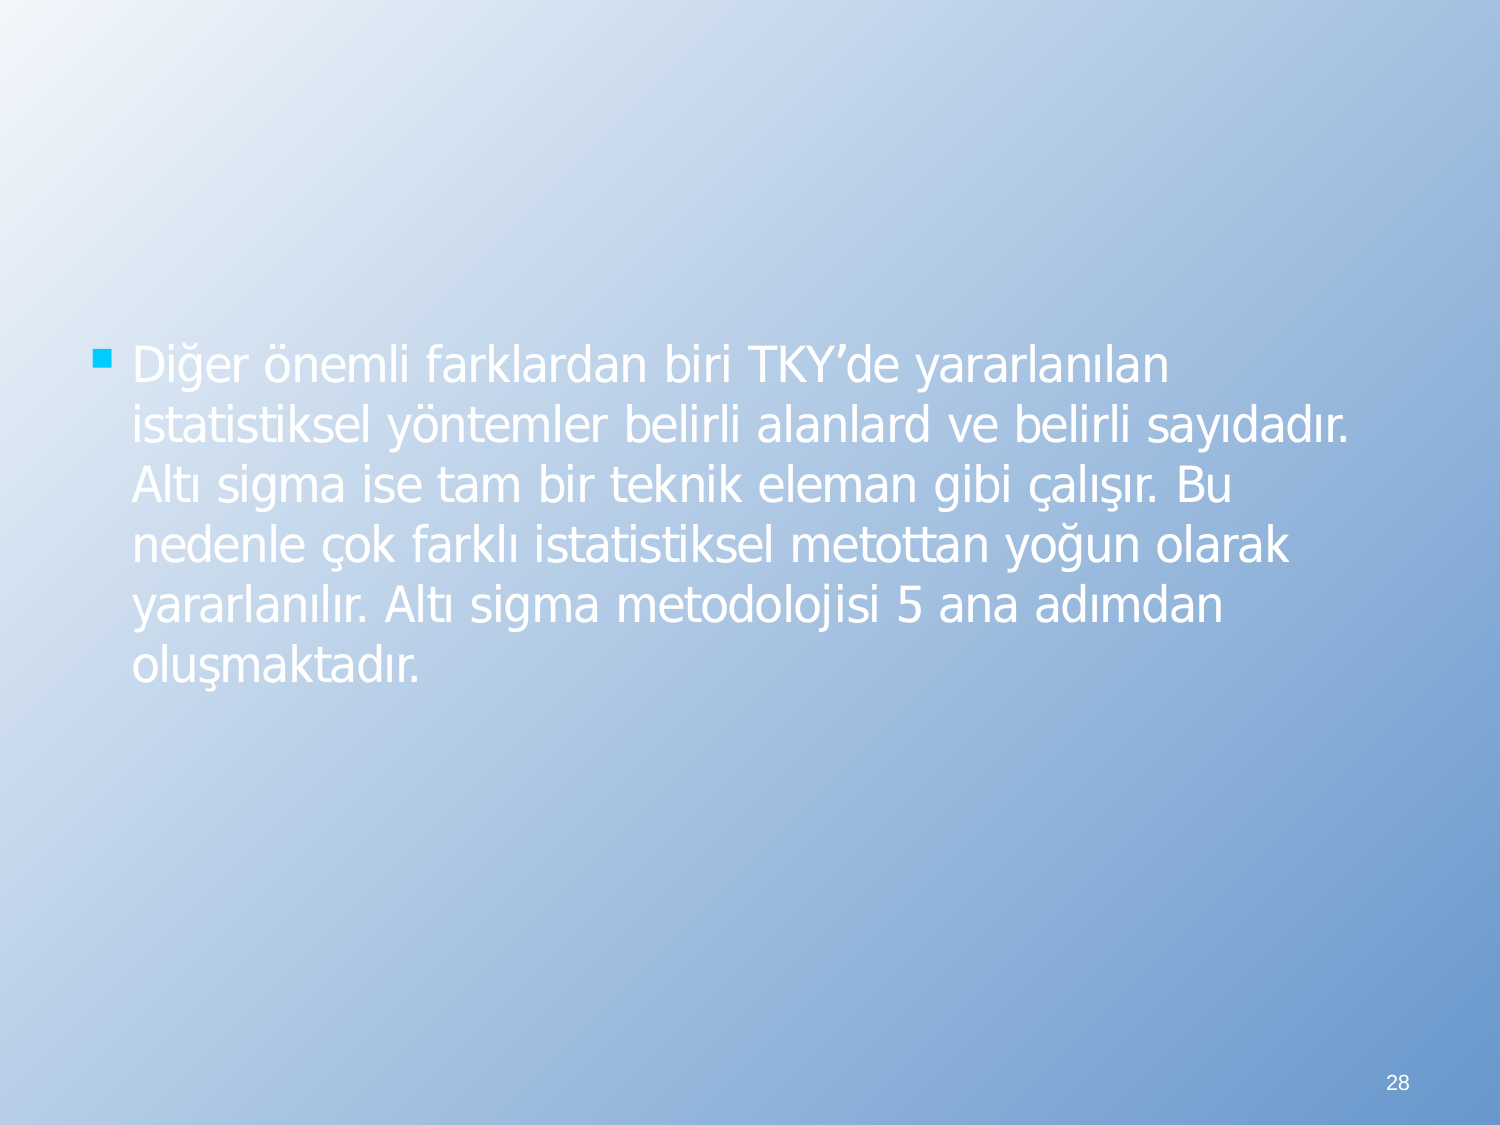

Diğer önemli farklardan biri TKY’de yararlanılan istatistiksel yöntemler belirli alanlard ve belirli sayıdadır. Altı sigma ise tam bir teknik eleman gibi çalışır. Bu nedenle çok farklı istatistiksel metottan yoğun olarak yararlanılır. Altı sigma metodolojisi 5 ana adımdan oluşmaktadır.
28